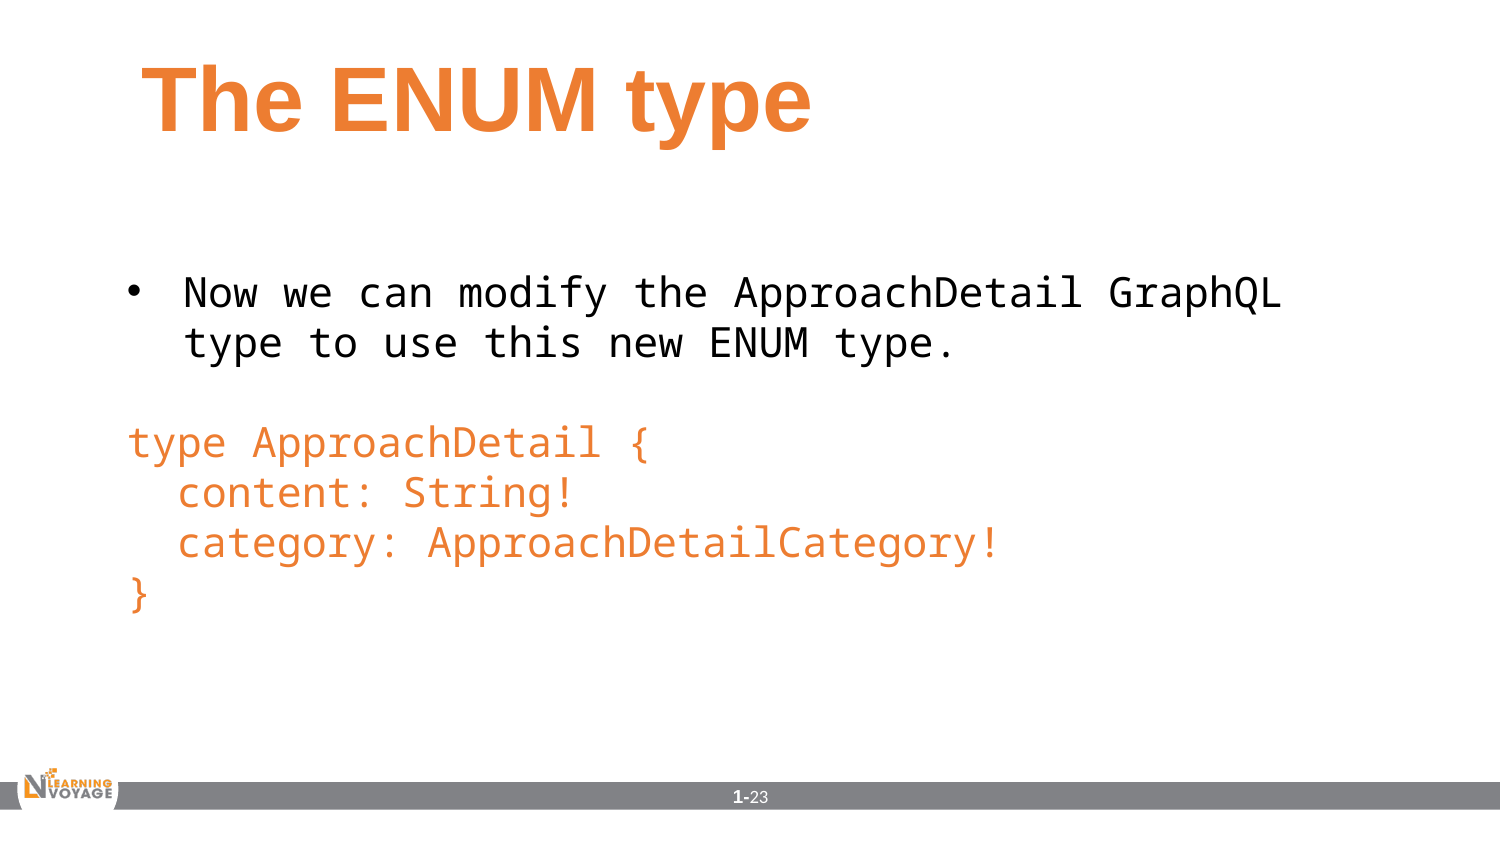

The ENUM type
Now we can modify the ApproachDetail GraphQL type to use this new ENUM type.

type ApproachDetail {
  content: String!
  category: ApproachDetailCategory!
}
1-23